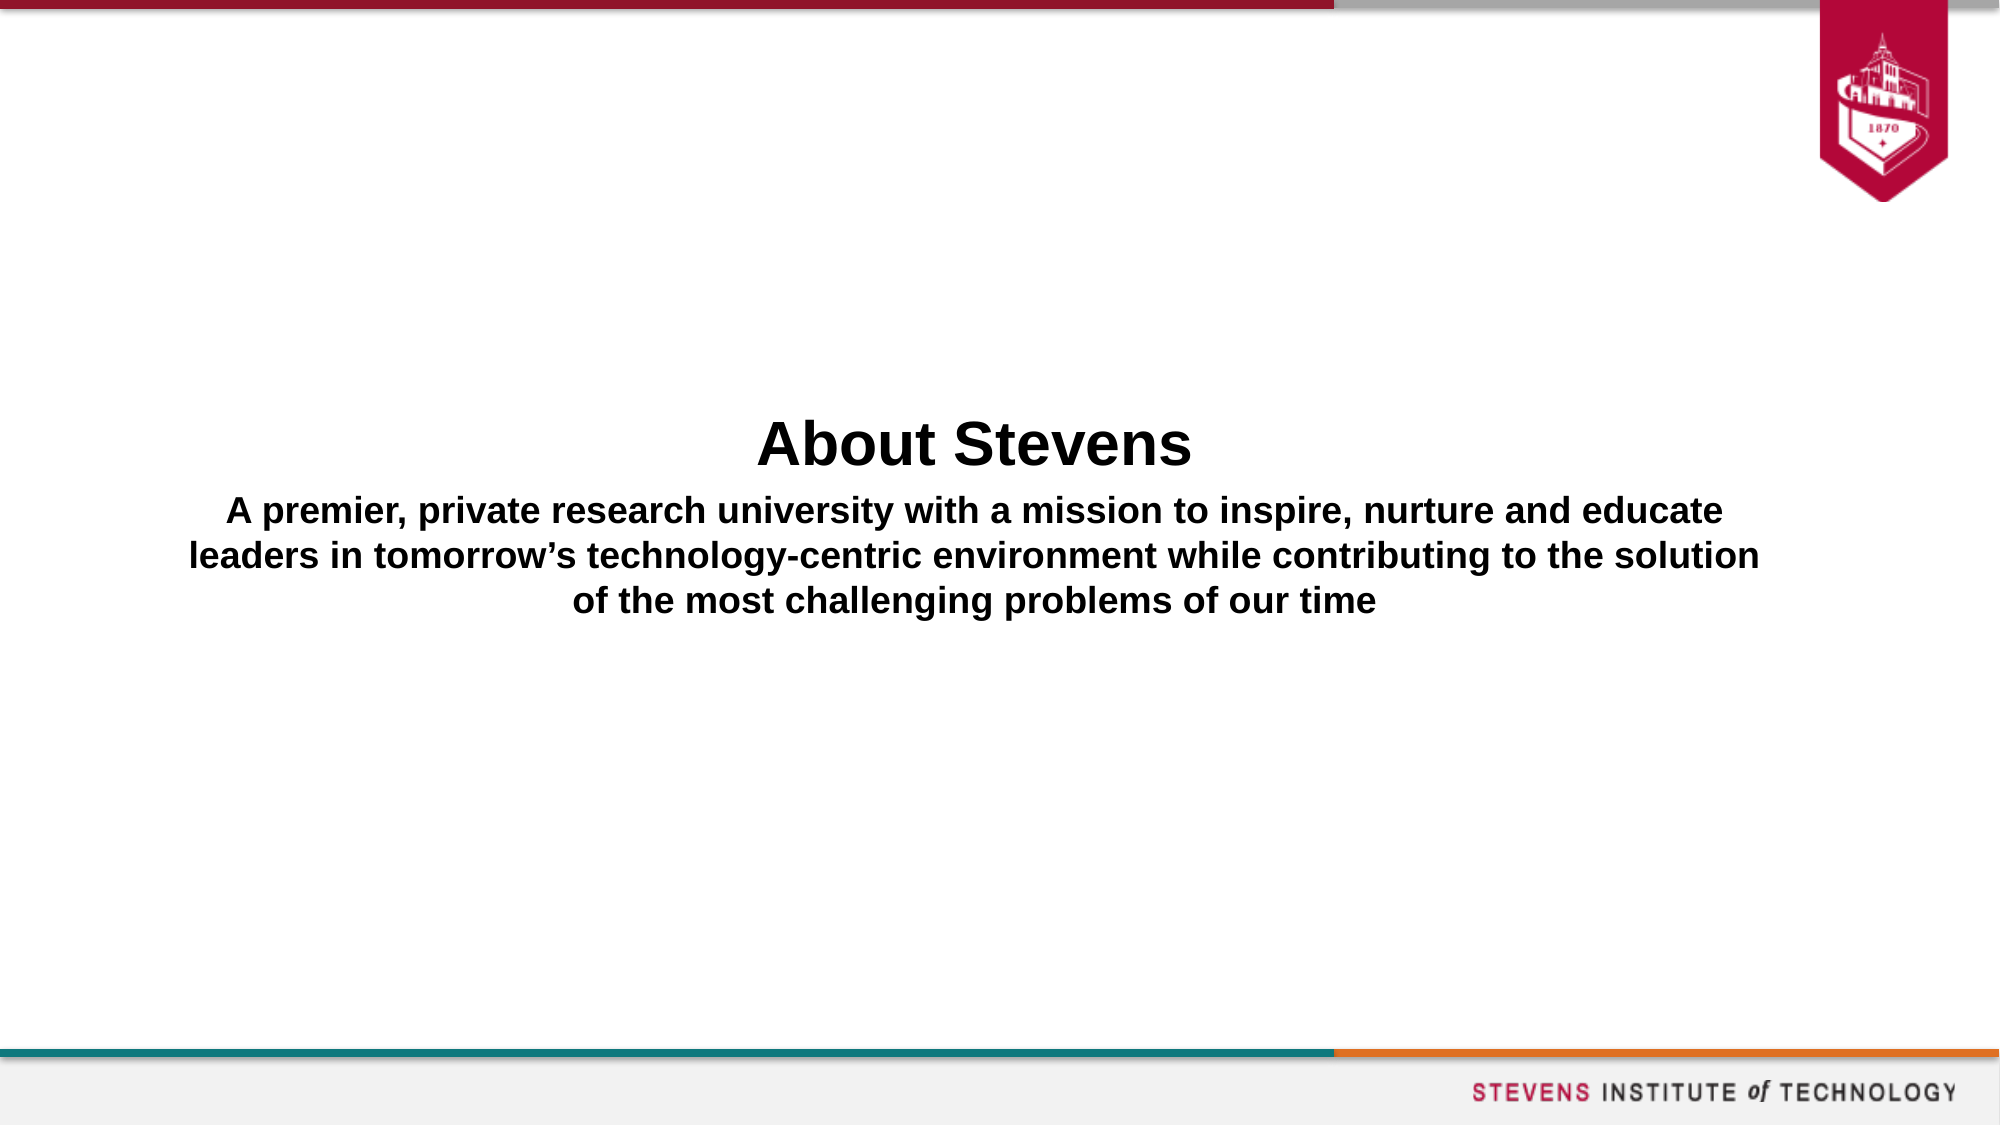

About Stevens
A premier, private research university with a mission to inspire, nurture and educate leaders in tomorrow’s technology-centric environment while contributing to the solution of the most challenging problems of our time